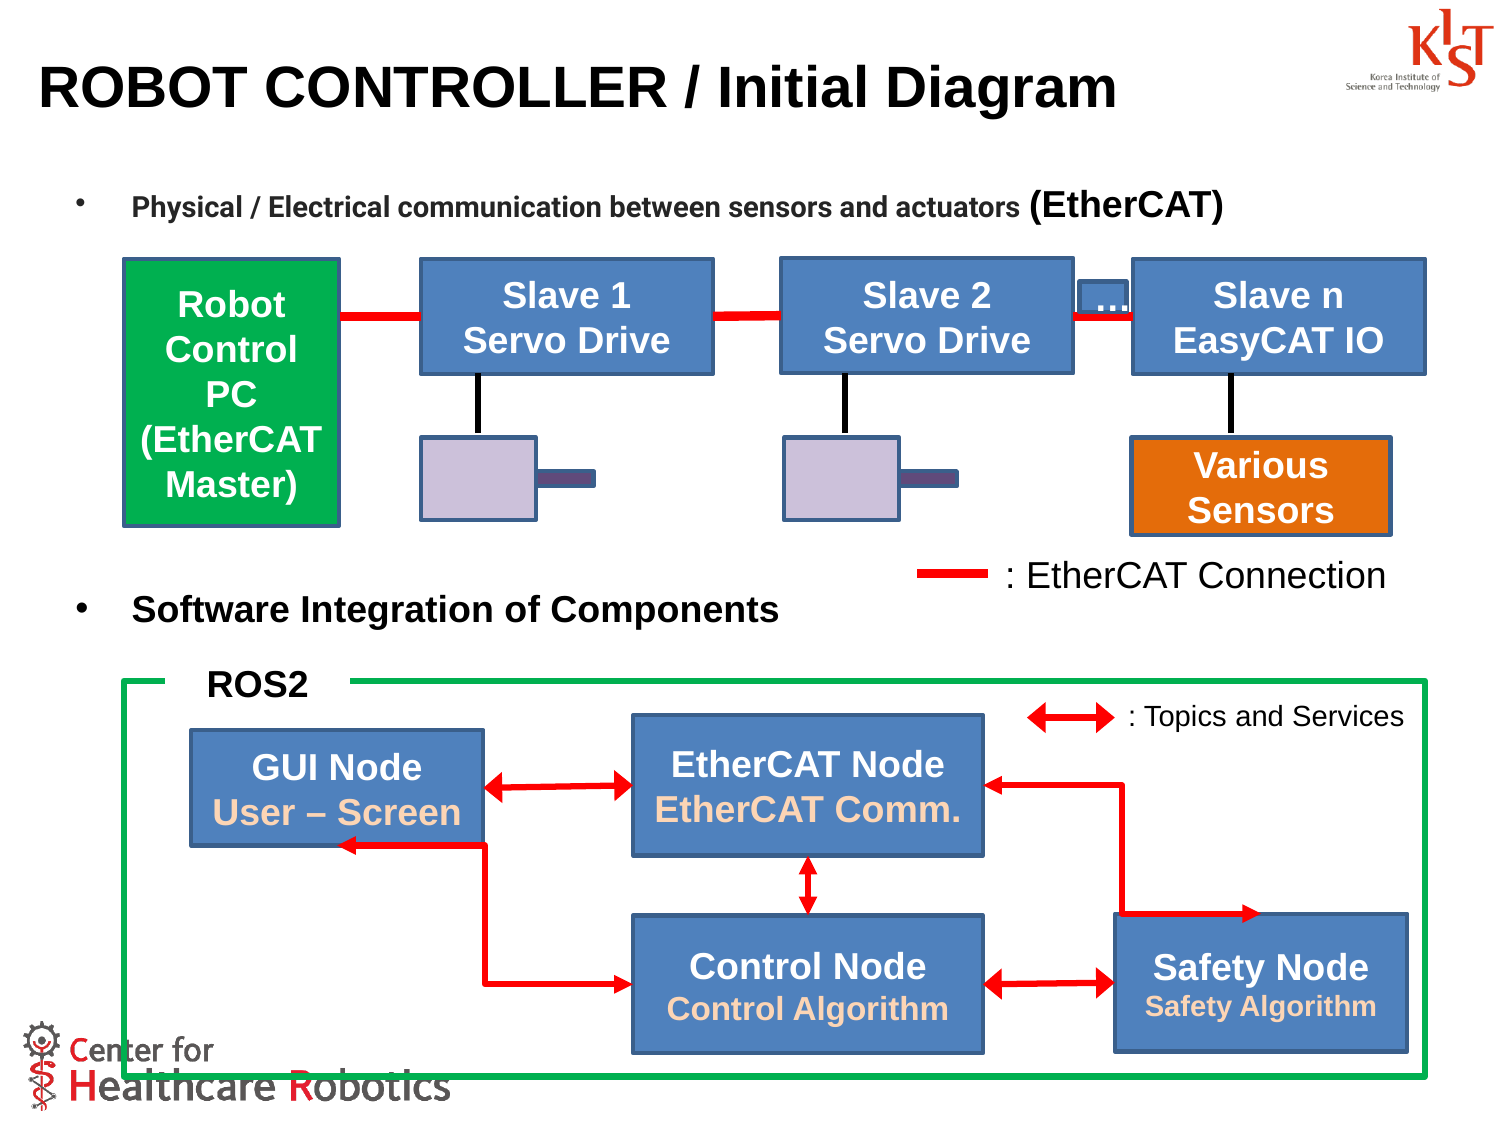

# ROBOT CONTROLLER / Initial Diagram
Physical / Electrical communication between sensors and actuators (EtherCAT)

Software Integration of Components

Slave 2
Servo Drive
Slave 1
Servo Drive
Slave n
EasyCAT IO
Robot Control PC
(EtherCAT
Master)
…

Various Sensors
: EtherCAT Connection
ROS2

: Topics and Services
EtherCAT Node
EtherCAT Comm.
GUI Node
User – Screen
Safety Node
Safety Algorithm
Control Node
Control Algorithm